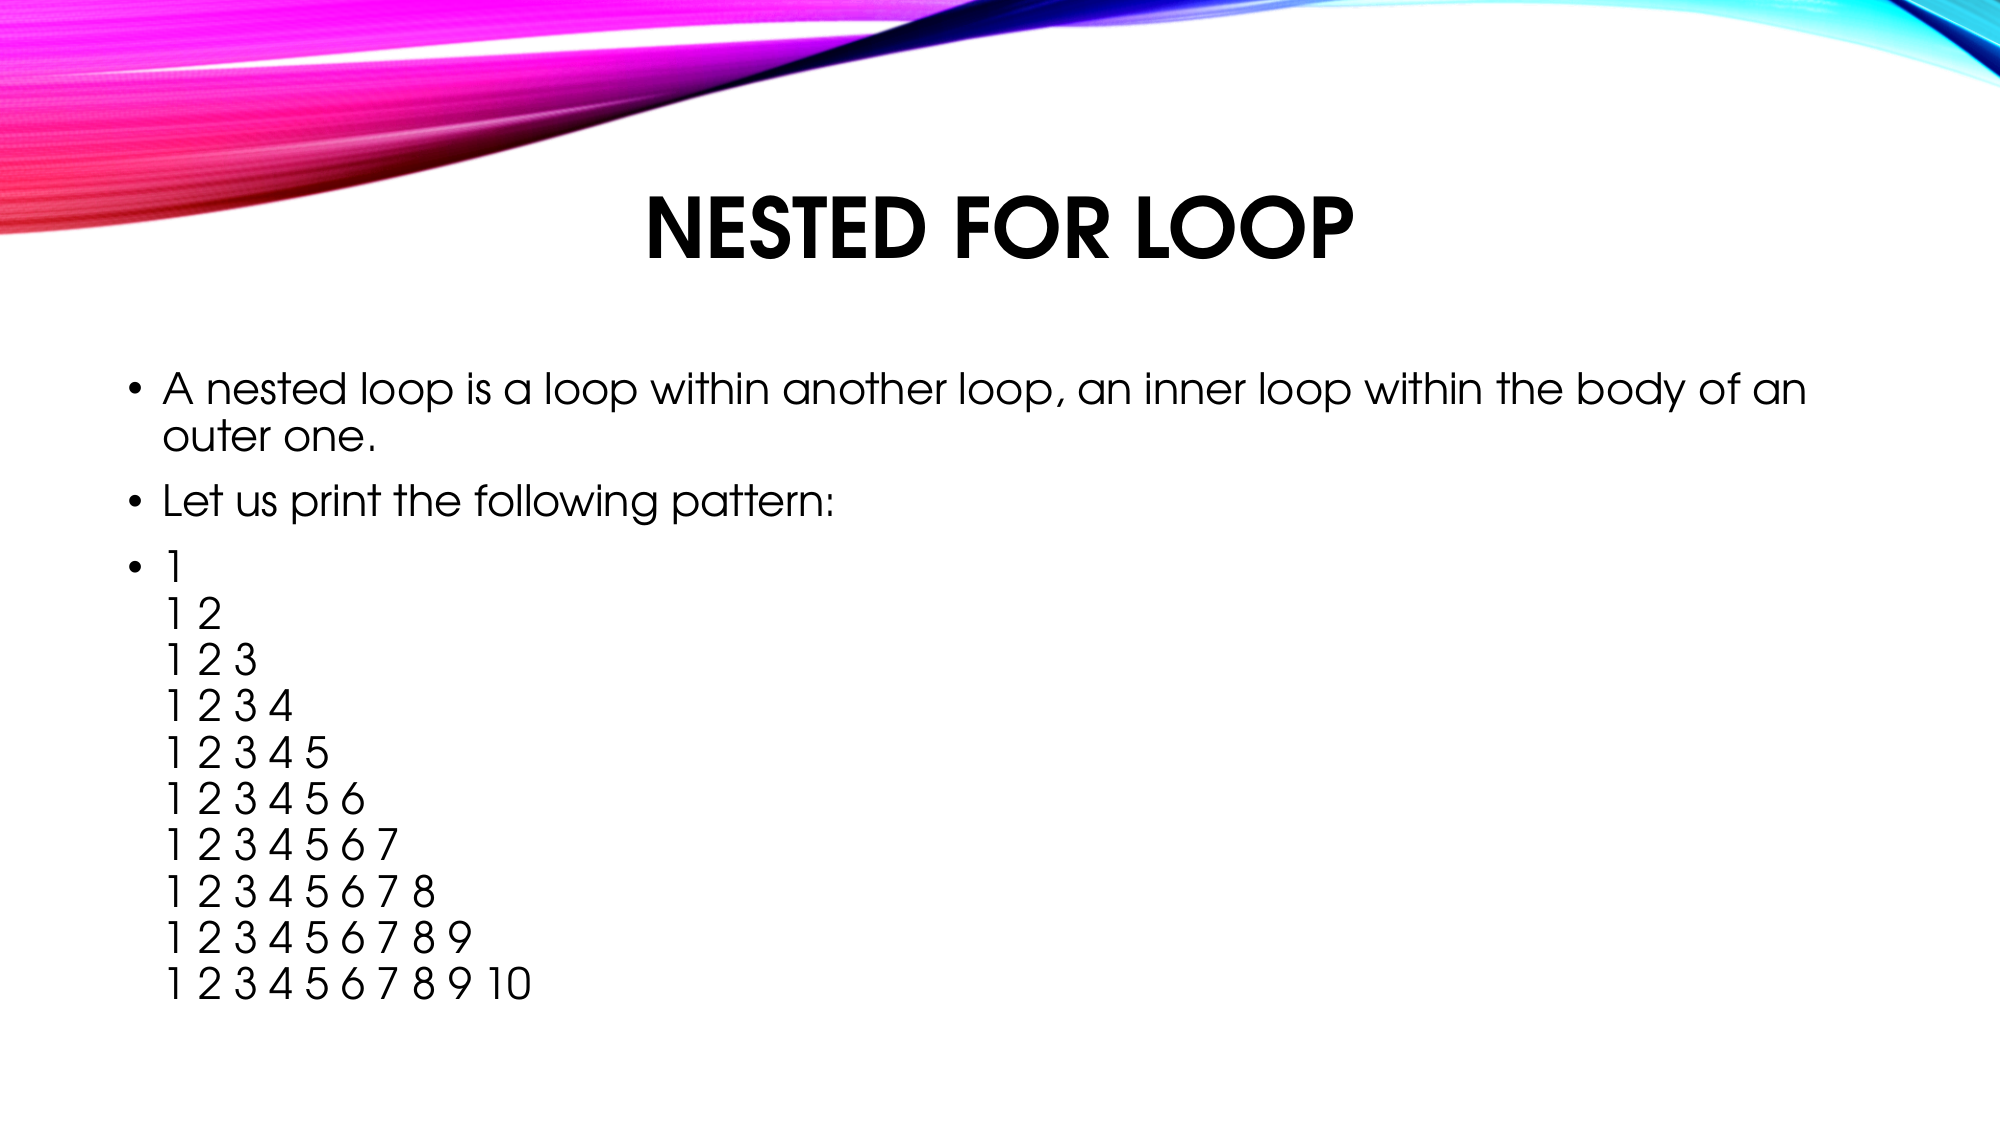

# NESTED FOR LOOP
A nested loop is a loop within another loop, an inner loop within the body of an outer one.
Let us print the following pattern:
1 
1 2 
1 2 3 
1 2 3 4 
1 2 3 4 5 
1 2 3 4 5 6 
1 2 3 4 5 6 7 
1 2 3 4 5 6 7 8 
1 2 3 4 5 6 7 8 9 
1 2 3 4 5 6 7 8 9 10